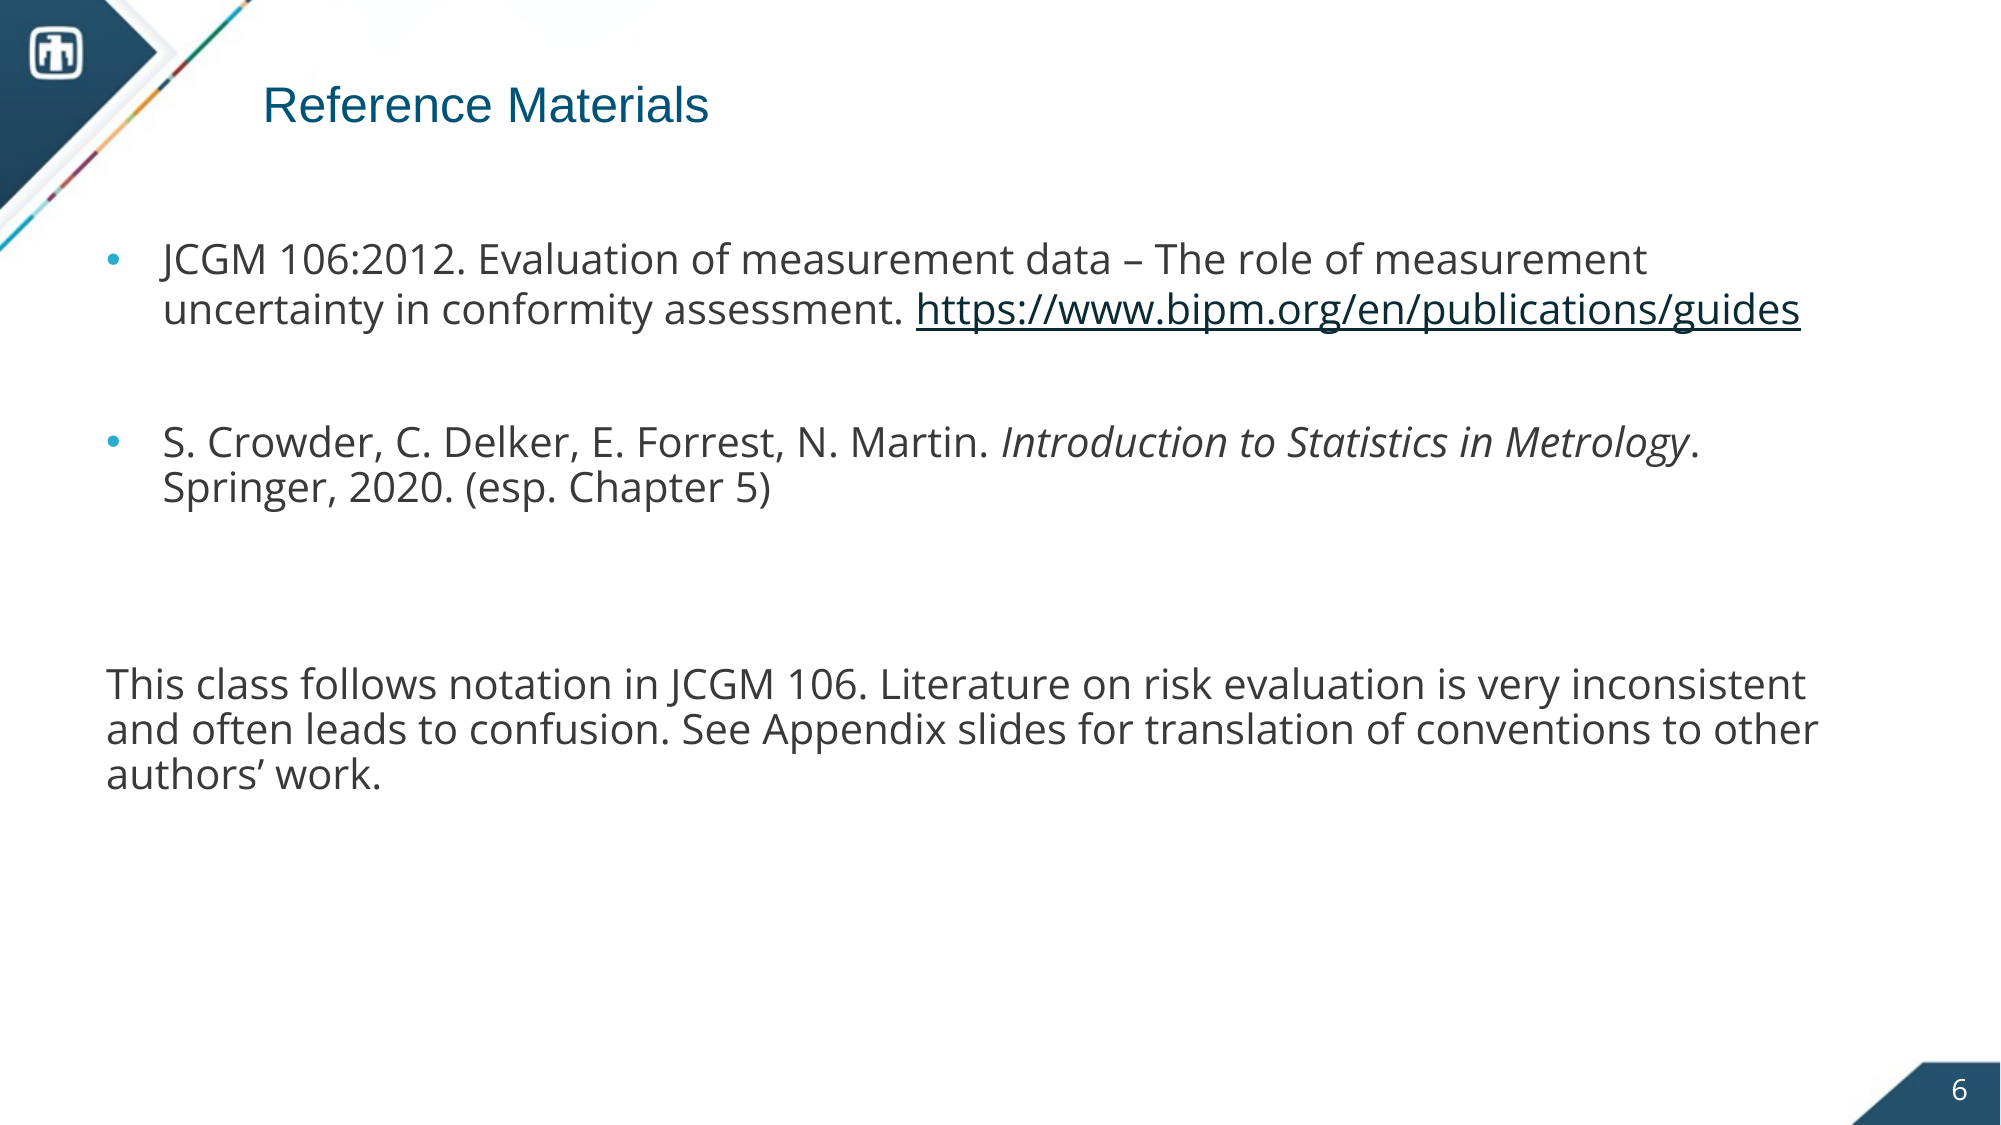

# Reference Materials
JCGM 106:2012. Evaluation of measurement data – The role of measurement uncertainty in conformity assessment. https://www.bipm.org/en/publications/guides

S. Crowder, C. Delker, E. Forrest, N. Martin. Introduction to Statistics in Metrology. Springer, 2020. (esp. Chapter 5)

This class follows notation in JCGM 106. Literature on risk evaluation is very inconsistent and often leads to confusion. See Appendix slides for translation of conventions to other authors’ work.

6